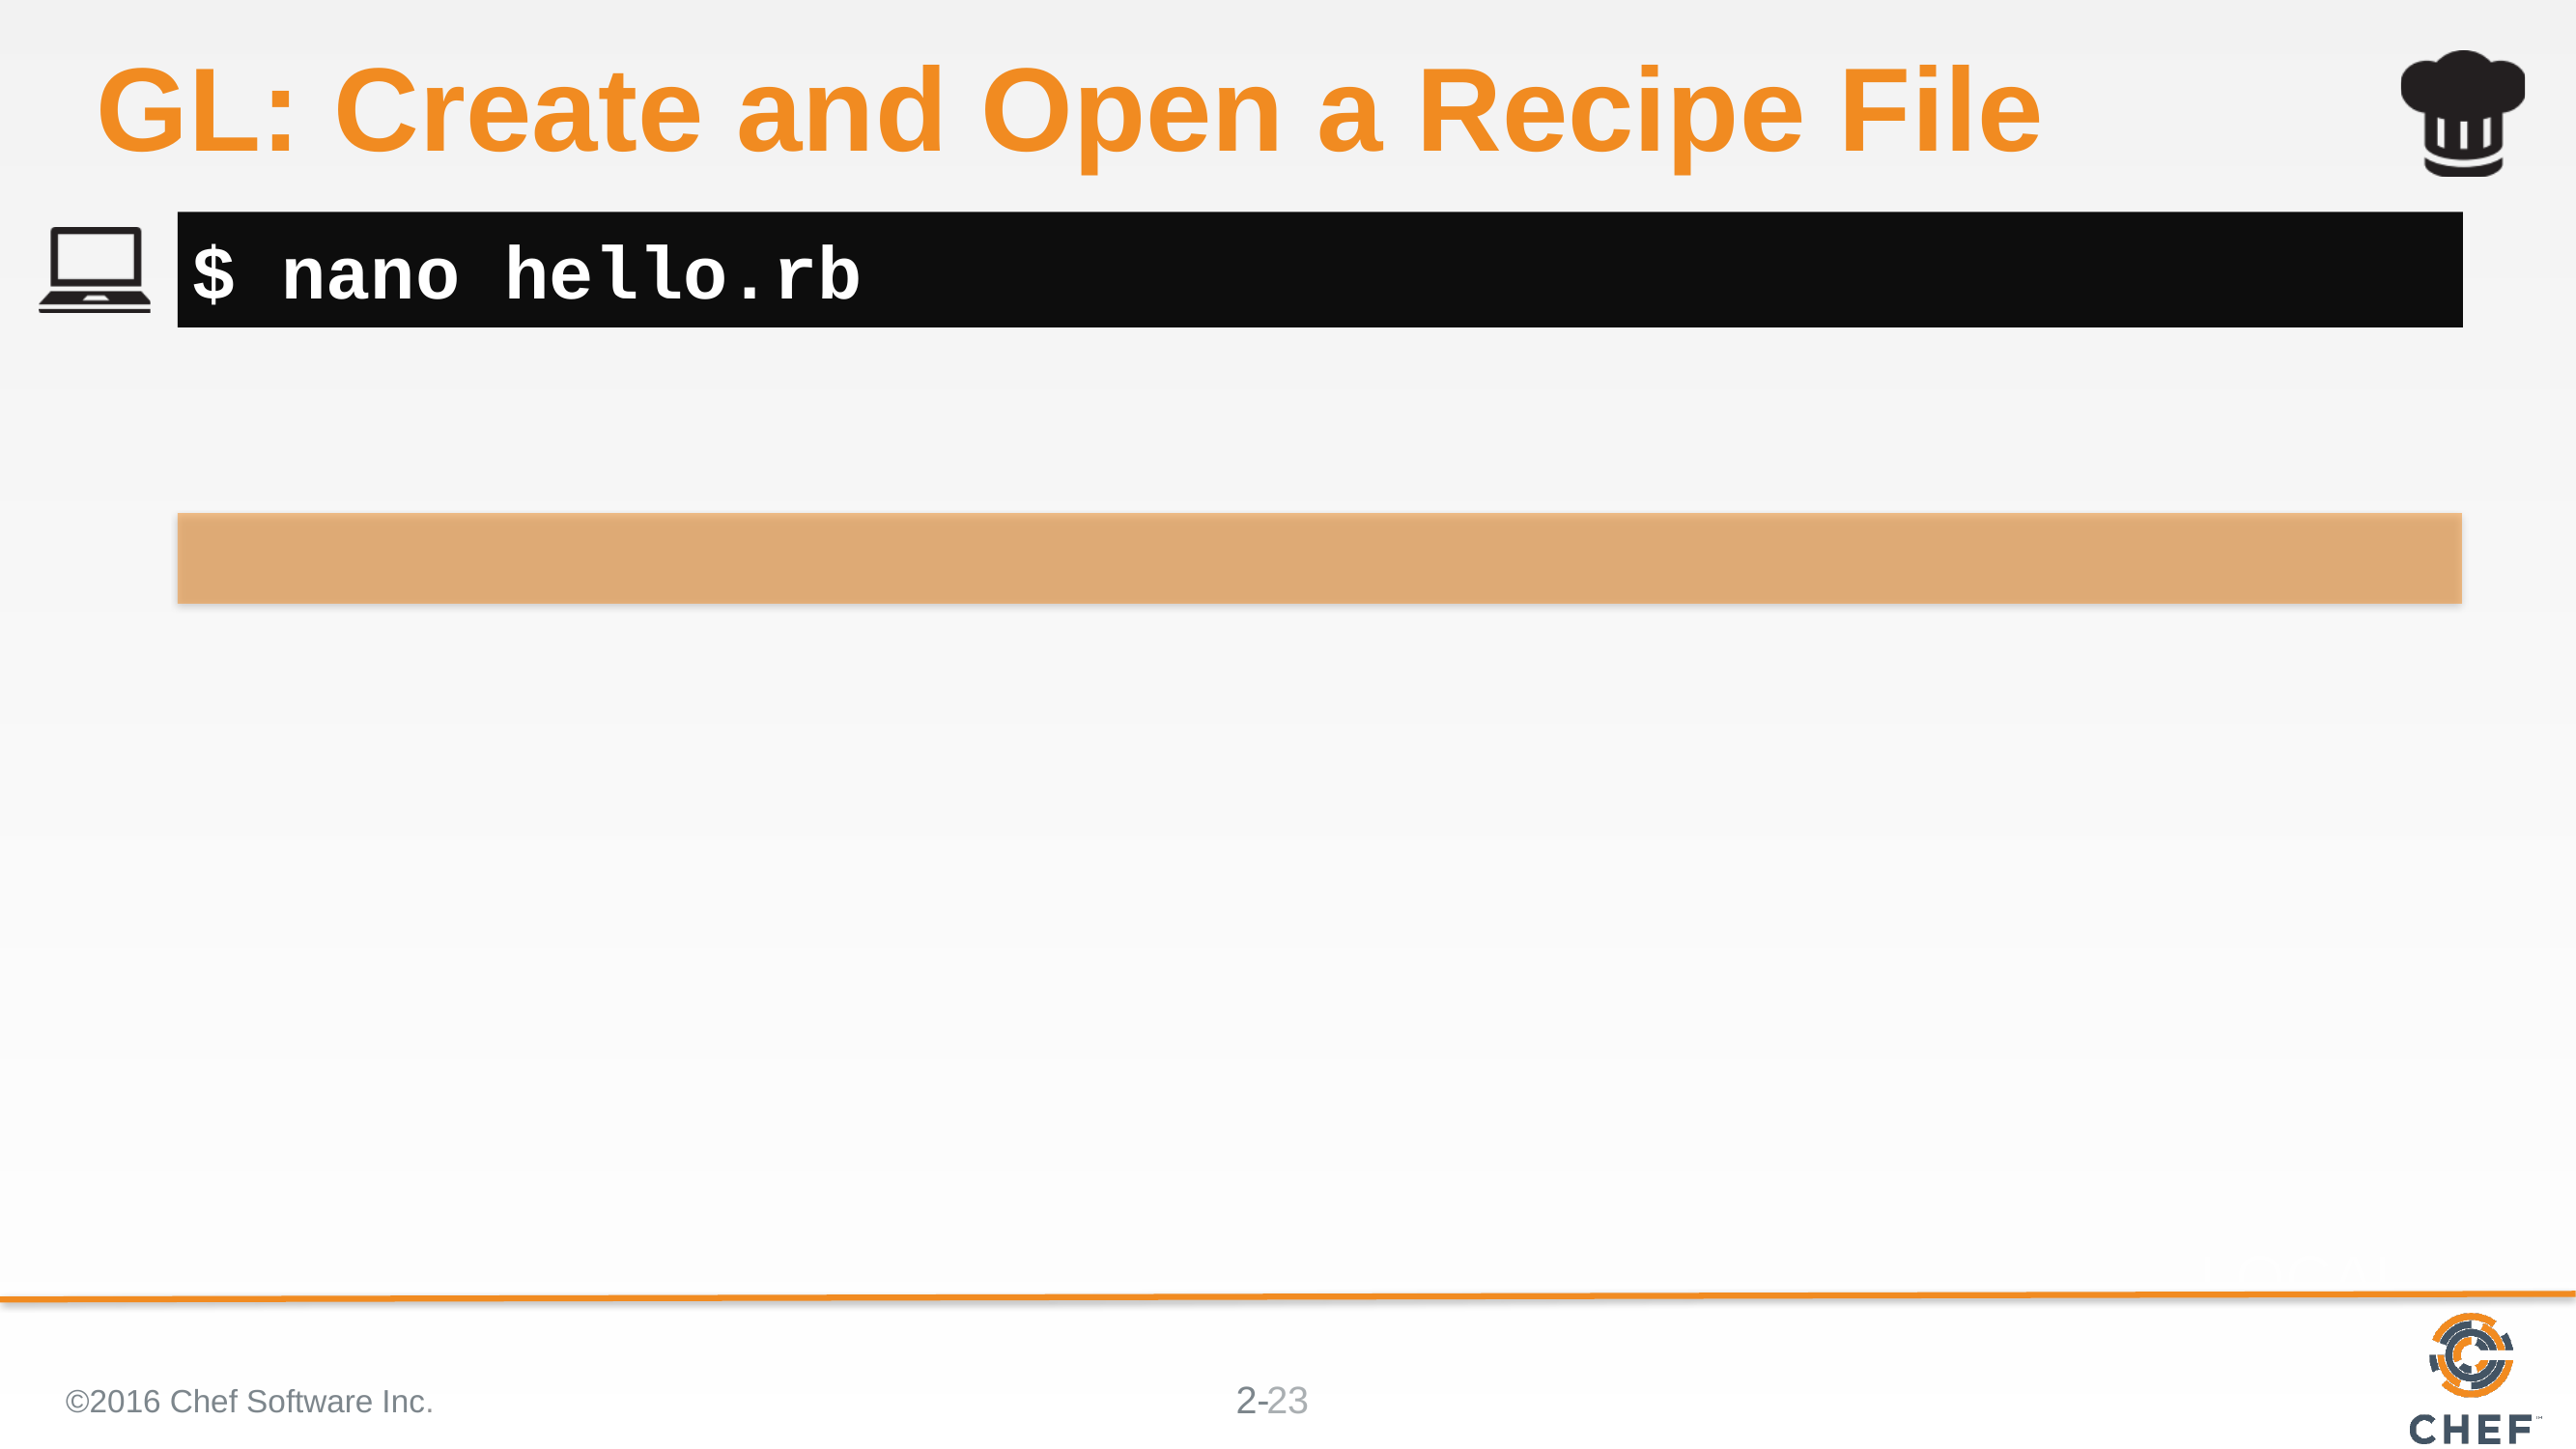

# GL: Create and Open a Recipe File
$ nano hello.rb

©2016 Chef Software Inc.
23